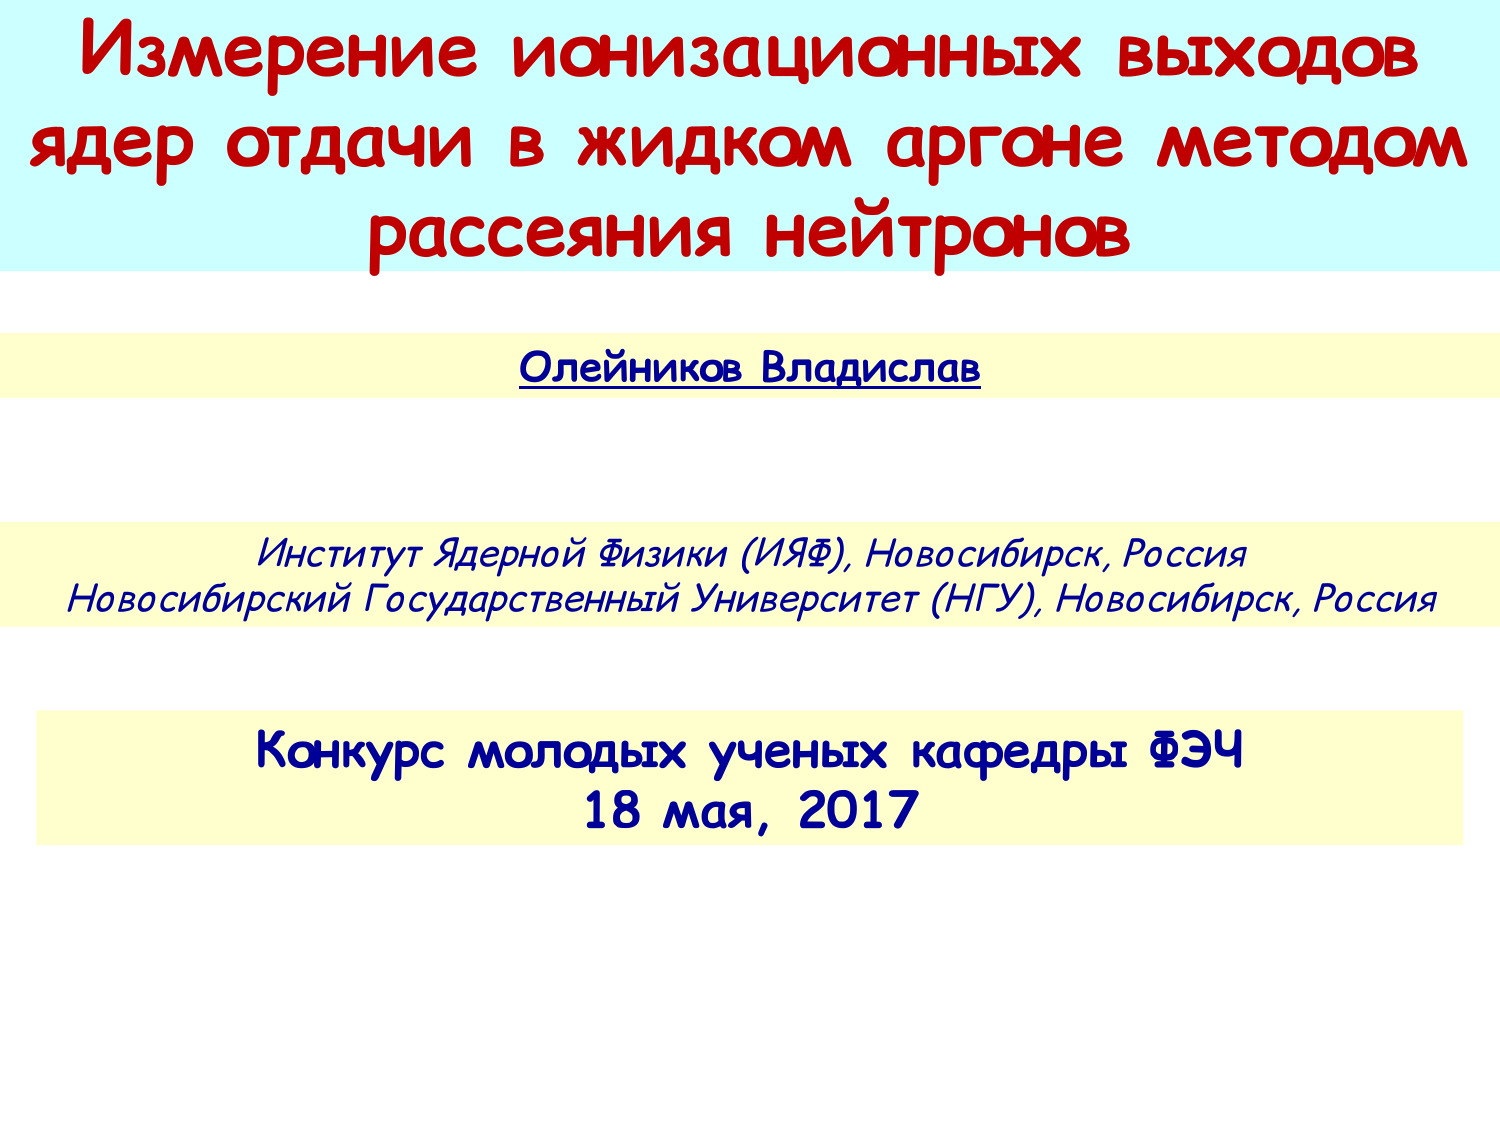

Измерение ионизационных выходов ядер отдачи в жидком аргоне методом рассеяния нейтронов
Олейников Владислав
Институт Ядерной Физики (ИЯФ), Новосибирск, Россия
Новосибирский Государственный Университет (НГУ), Новосибирск, Россия
Конкурс молодых ученых кафедры ФЭЧ
18 мая, 2017